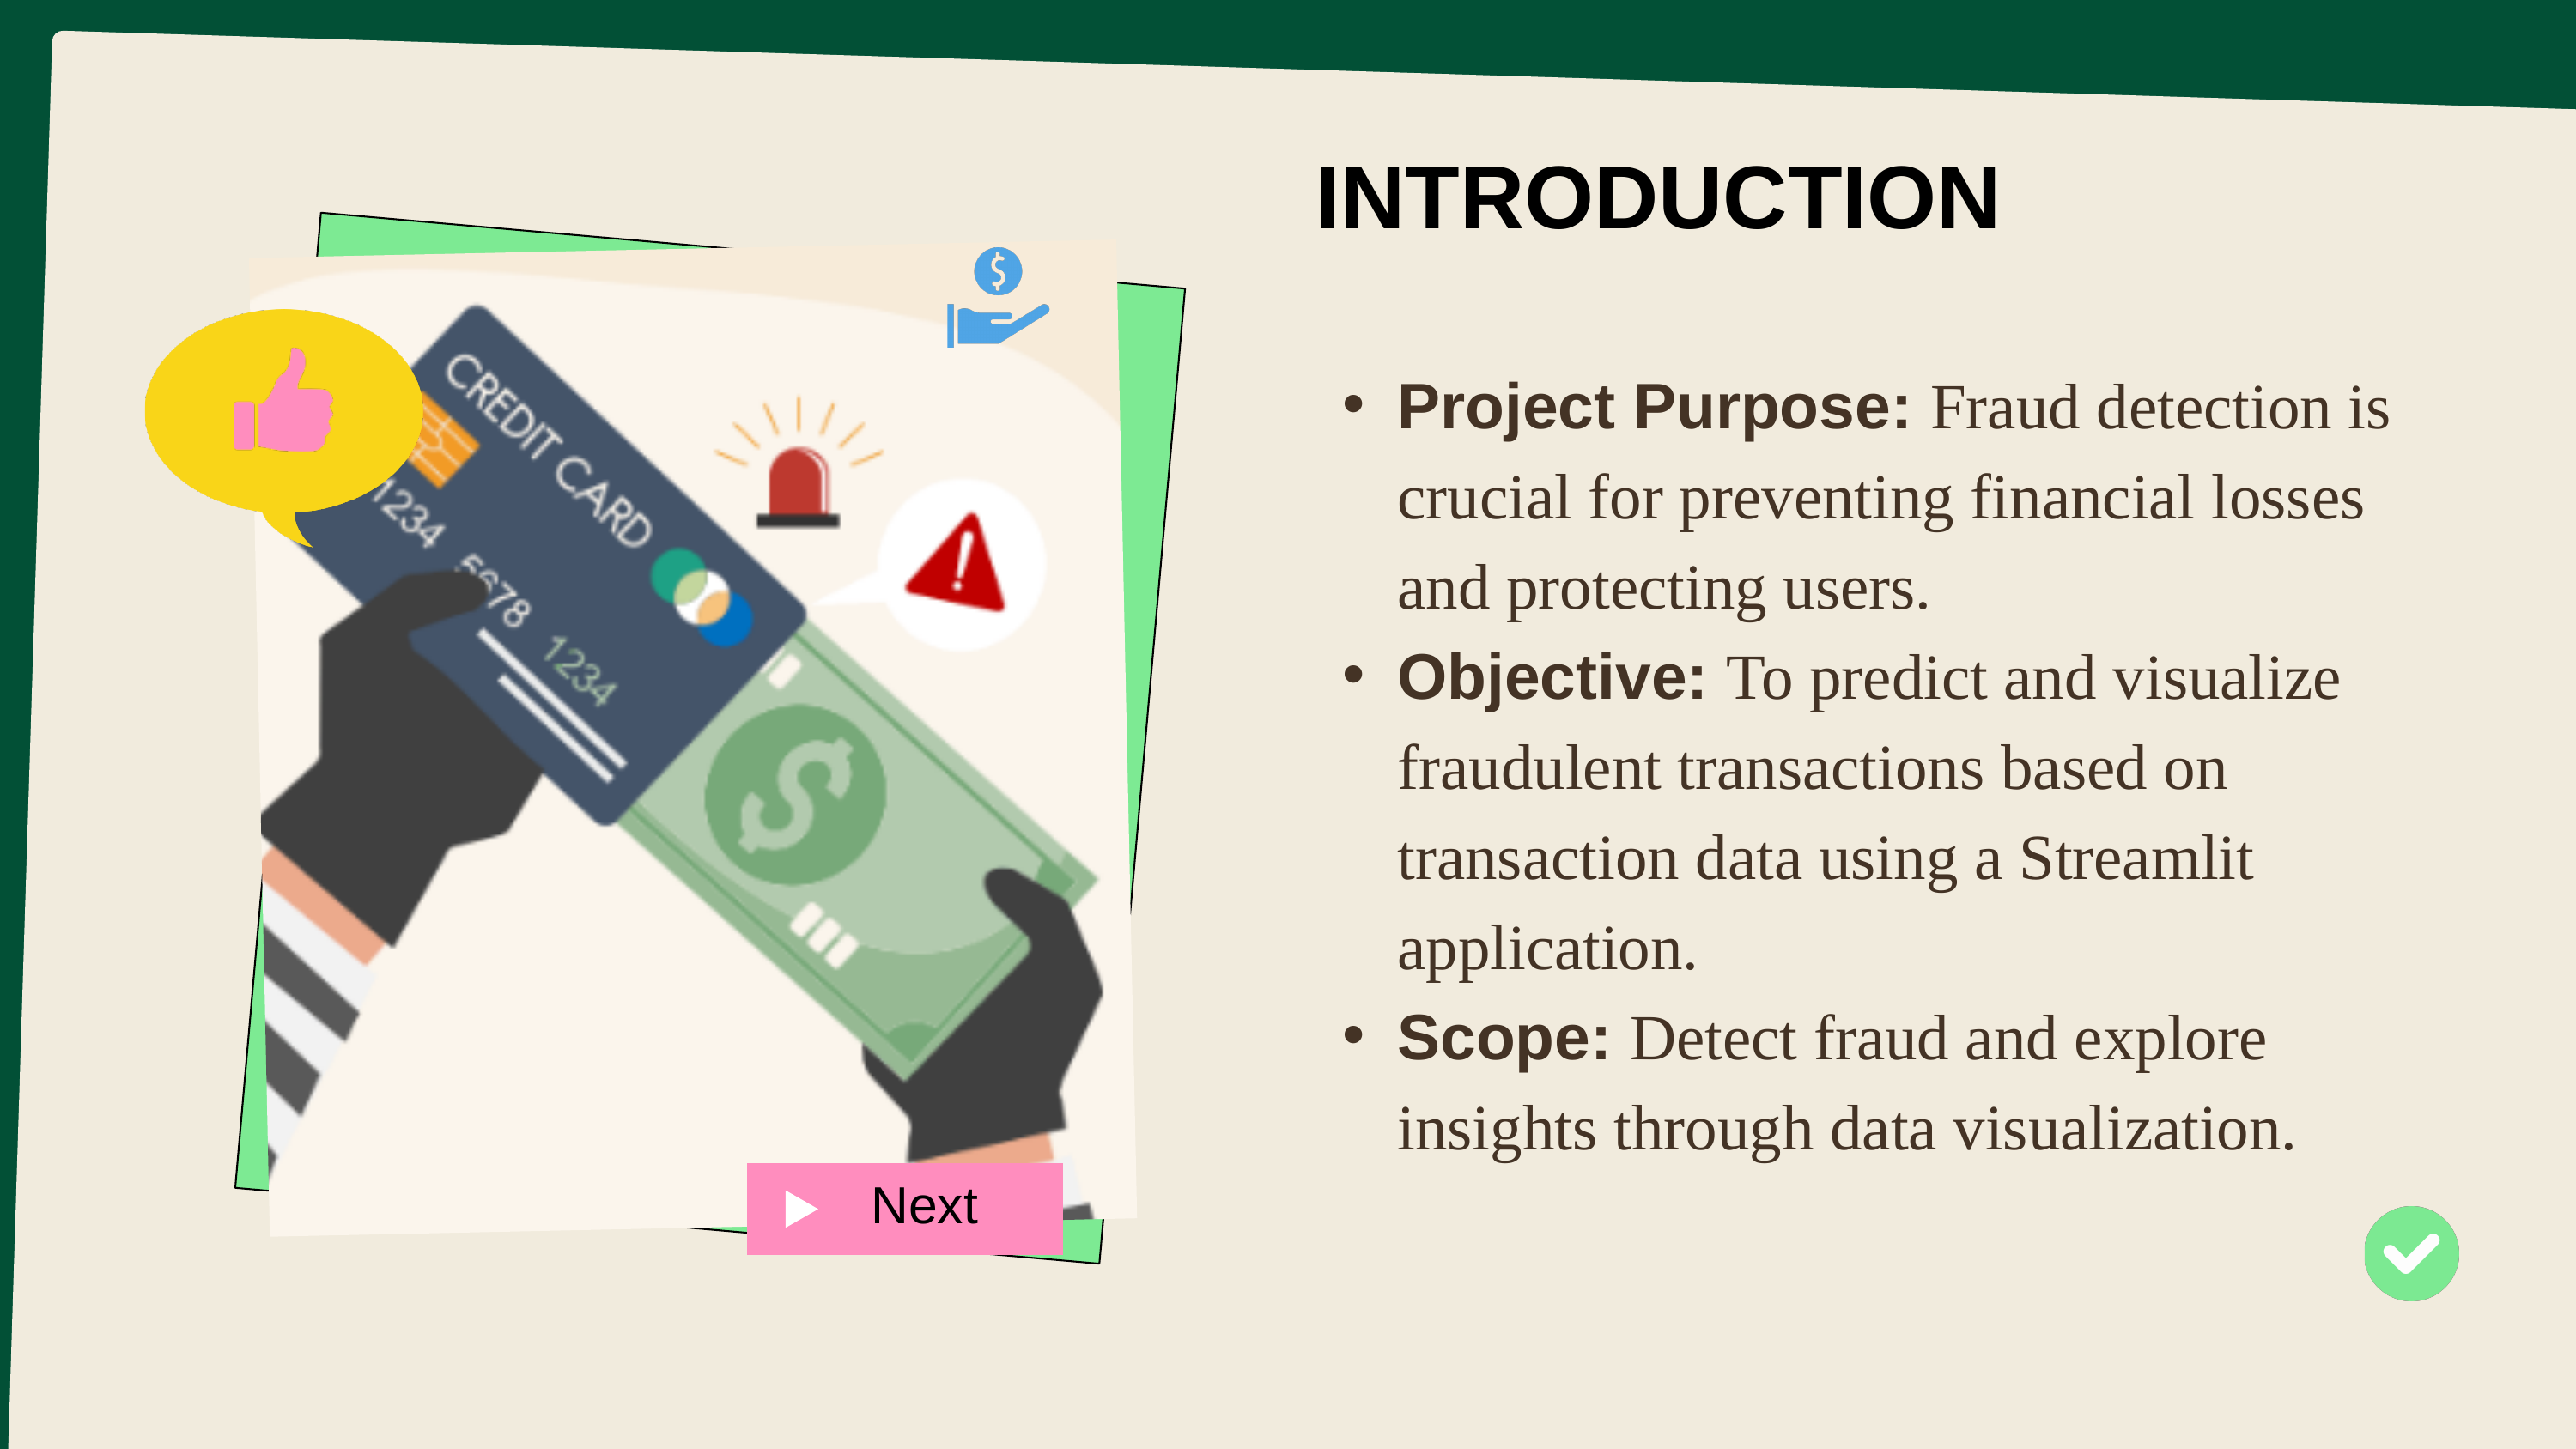

INTRODUCTION

Project Purpose: Fraud detection is crucial for preventing financial losses and protecting users.
Objective: To predict and visualize fraudulent transactions based on transaction data using a Streamlit application.
Scope: Detect fraud and explore insights through data visualization.

Next